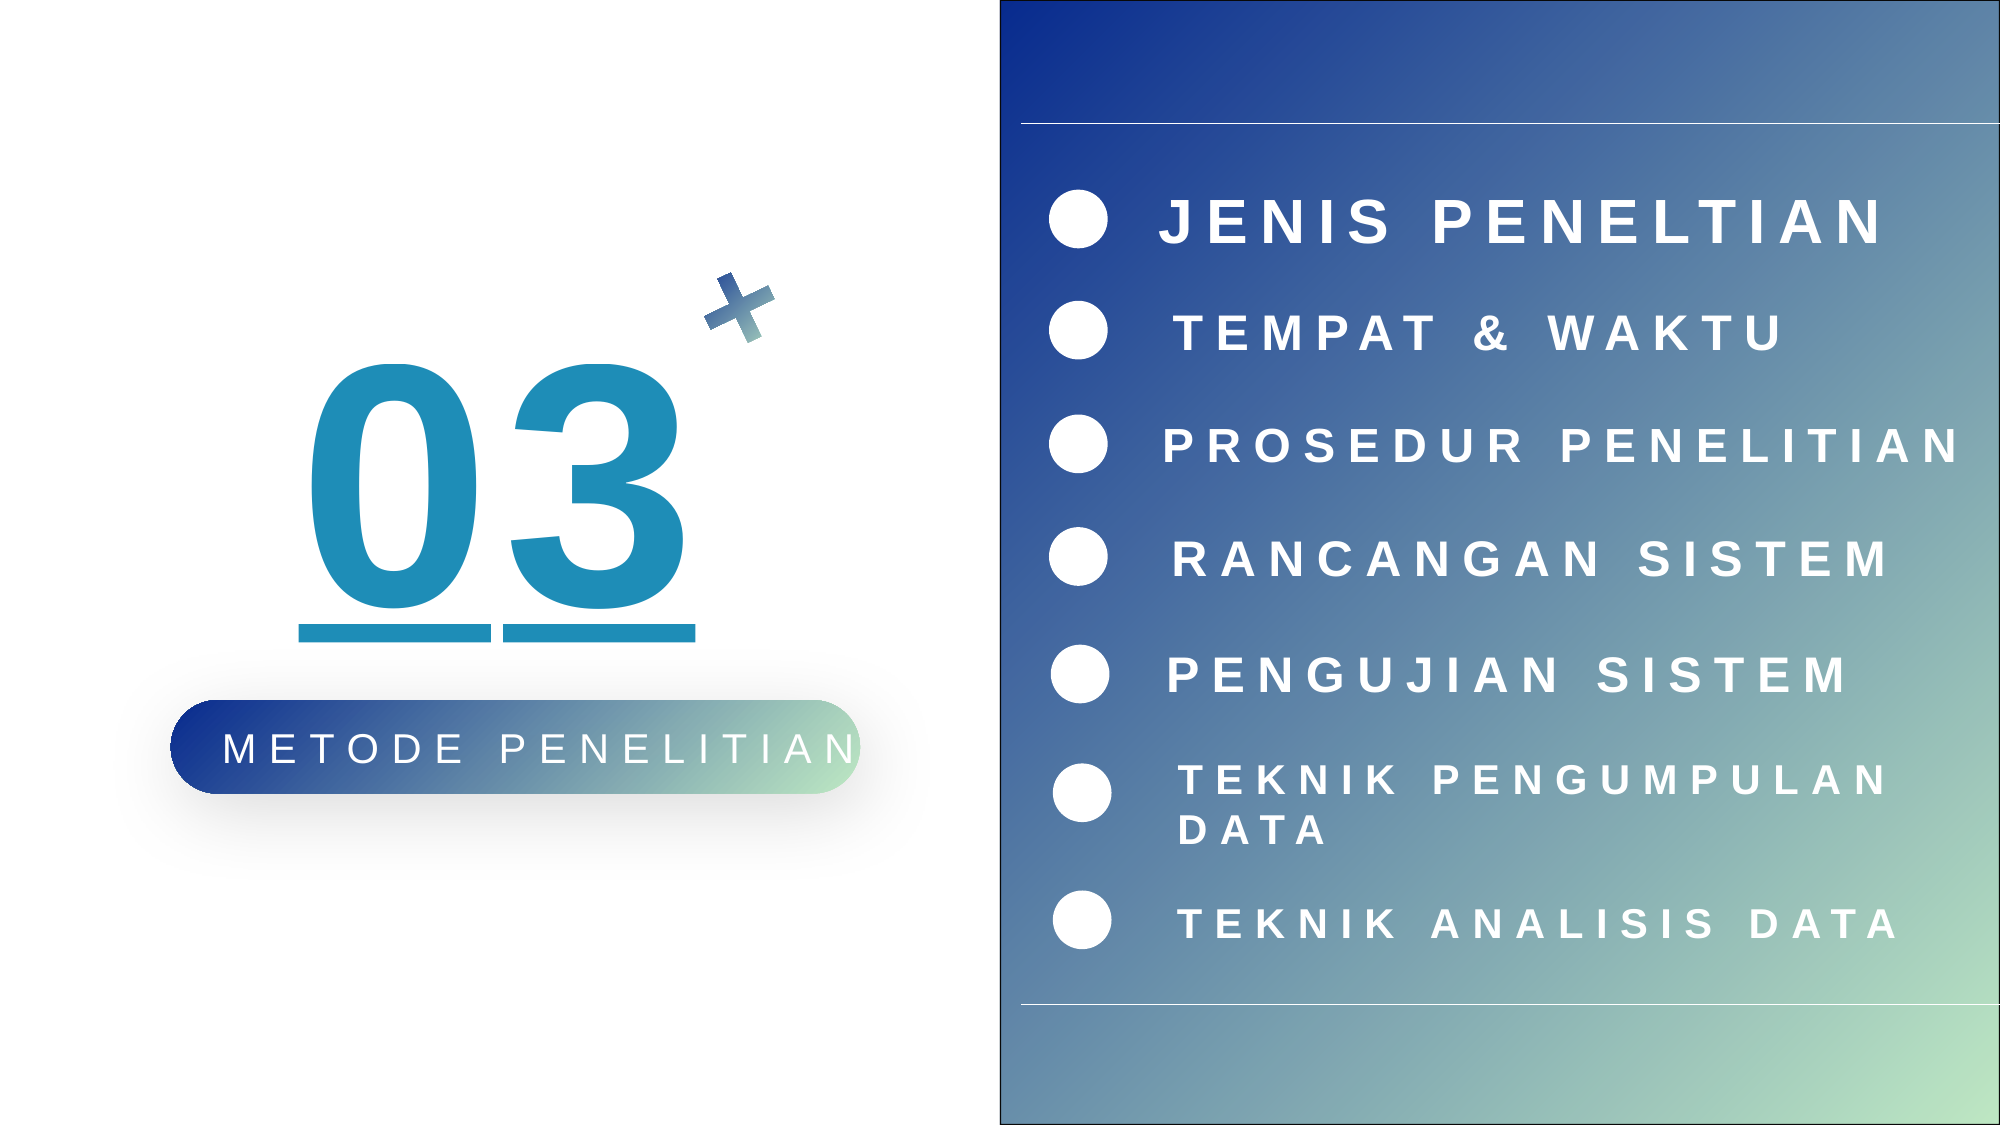

JENIS PENELTIAN

03

TEMPAT & WAKTU

PROSEDUR PENELITIAN

RANCANGAN SISTEM

PENGUJIAN SISTEM

METODE PENELITIAN
TEKNIK PENGUMPULAN
DATA

TEKNIK ANALISIS DATA